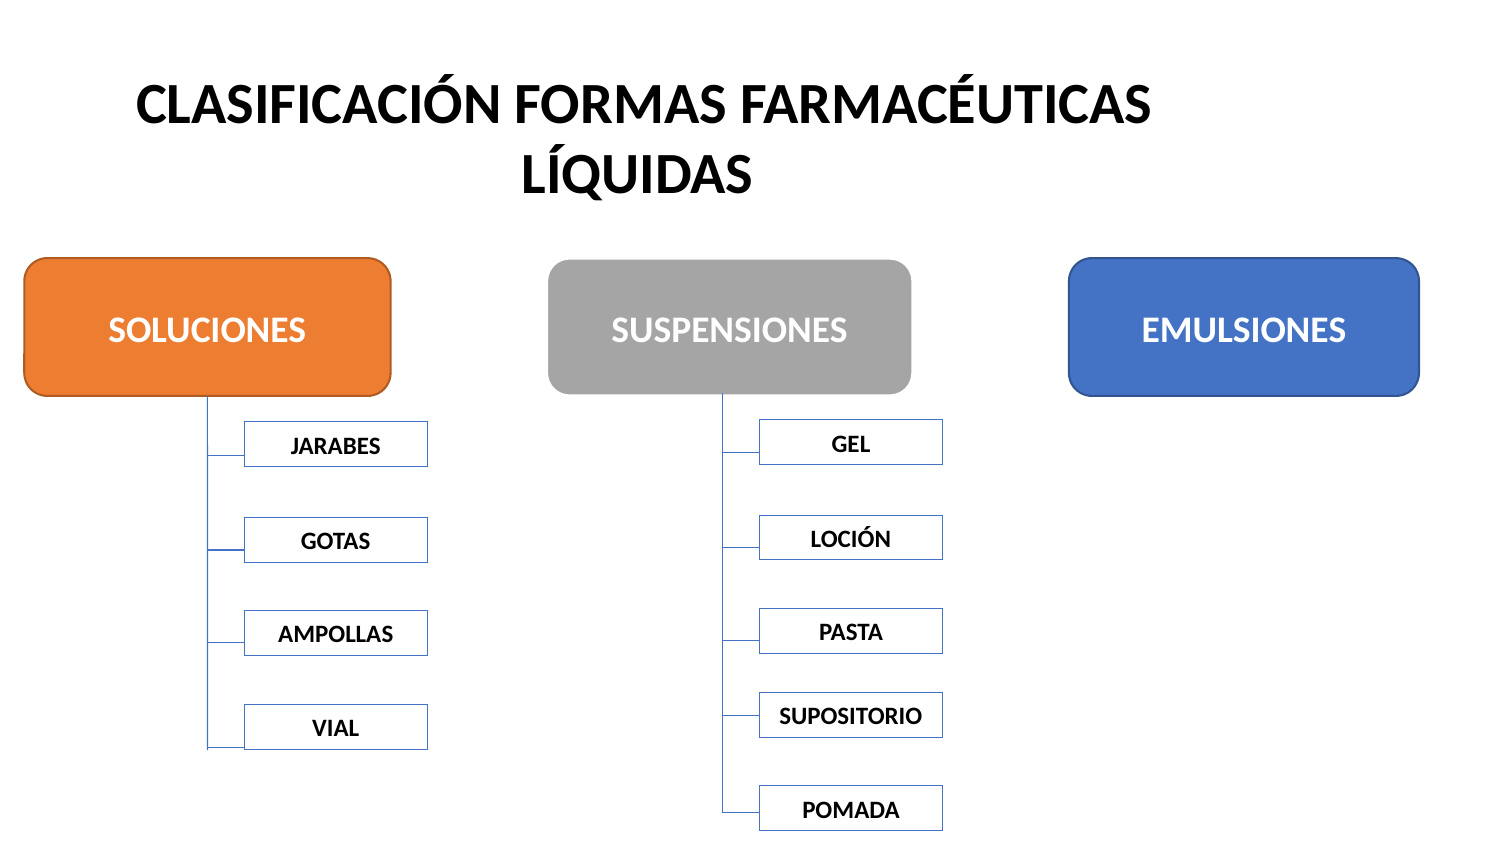

CLASIFICACIÓN FORMAS FARMACÉUTICAS LÍQUIDAS
SOLUCIONES
SUSPENSIONES
EMULSIONES
GEL
JARABES
LOCIÓN
GOTAS
PASTA
AMPOLLAS
SUPOSITORIO
VIAL
POMADA